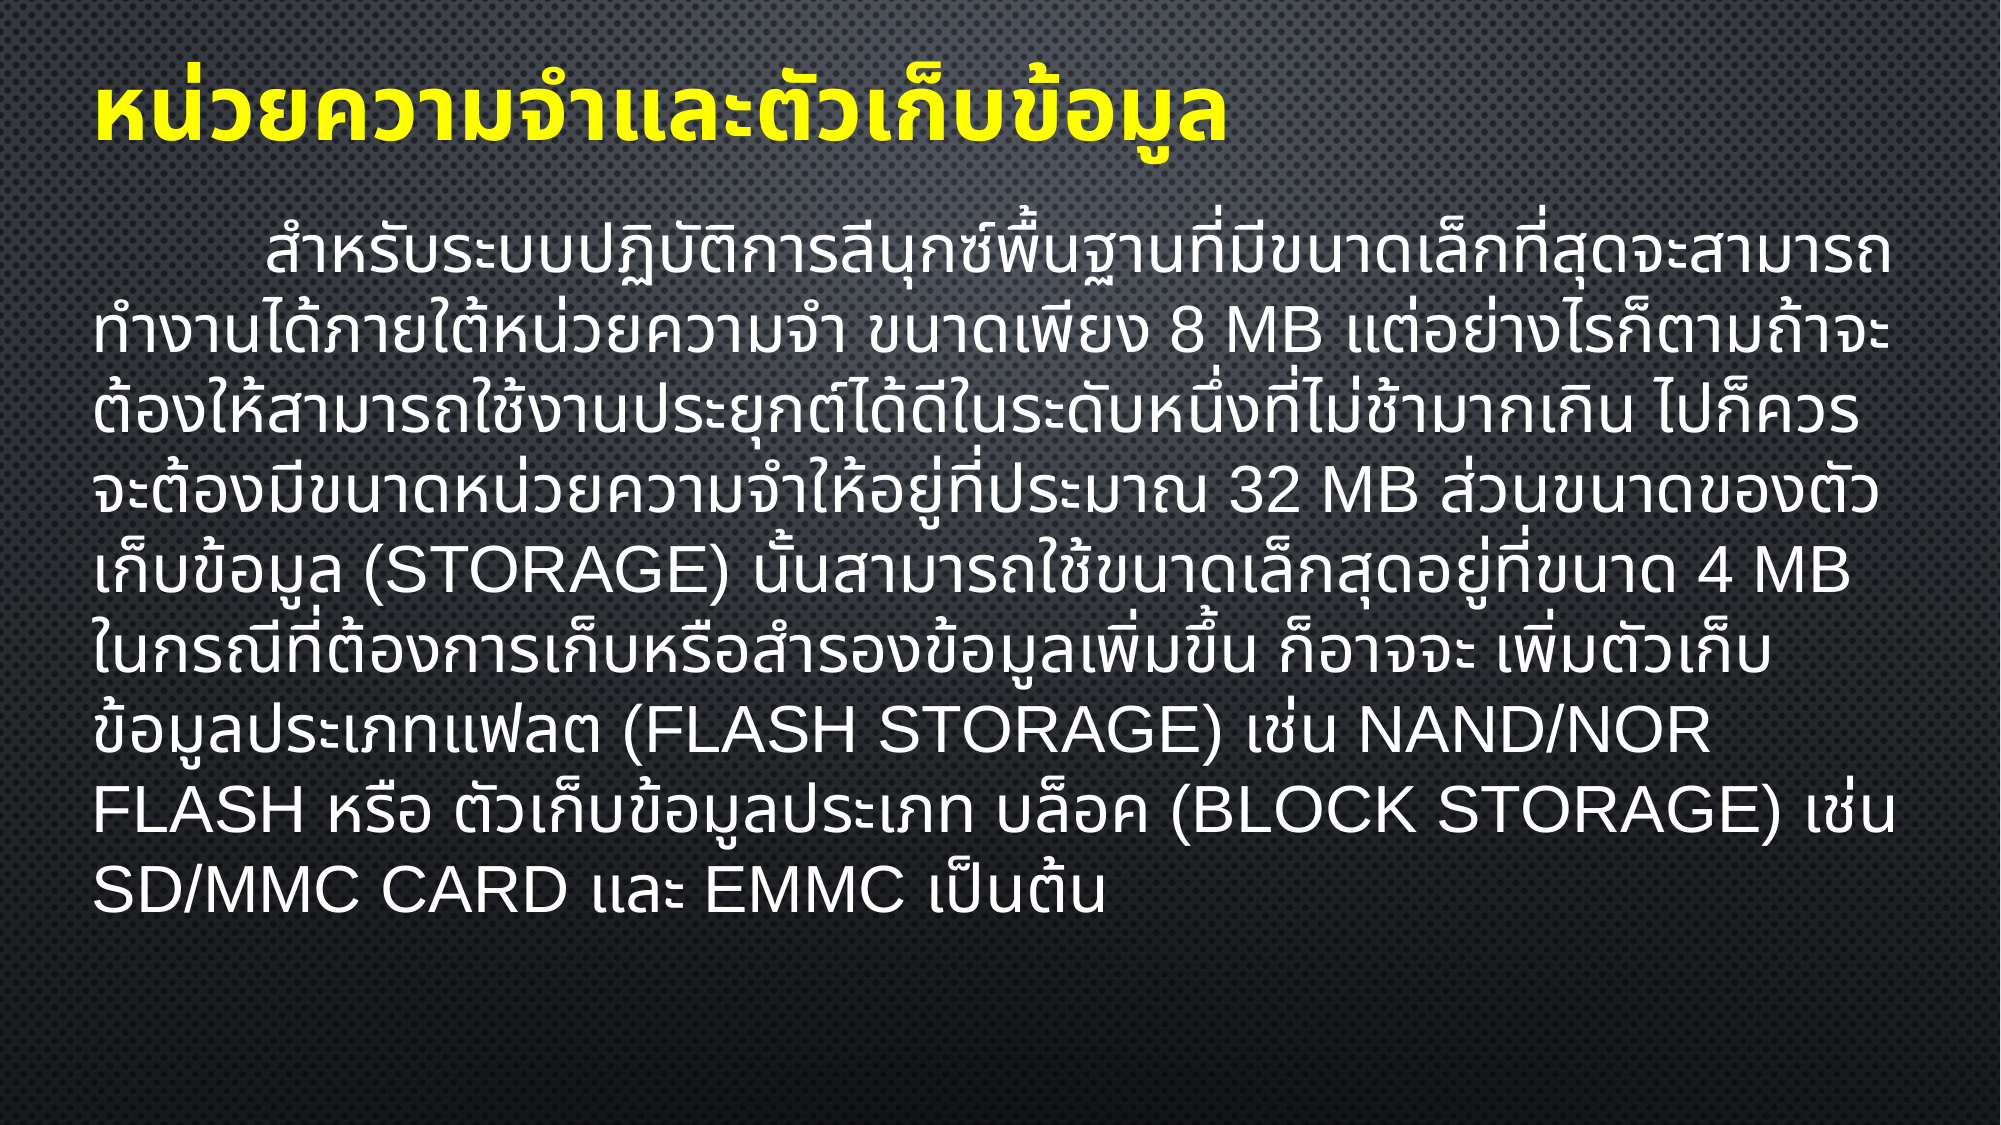

# หน่วยความจำและตัวเก็บข้อมูล
          สำหรับระบบปฏิบัติการลีนุกซ์พื้นฐานที่มีขนาดเล็กที่สุดจะสามารถทำงานได้ภายใต้หน่วยความจำ ขนาดเพียง 8 MB แต่อย่างไรก็ตามถ้าจะต้องให้สามารถใช้งานประยุกต์ได้ดีในระดับหนึ่งที่ไม่ช้ามากเกิน ไปก็ควรจะต้องมีขนาดหน่วยความจำให้อยู่ที่ประมาณ 32 MB ส่วนขนาดของตัวเก็บข้อมูล (Storage) นั้นสามารถใช้ขนาดเล็กสุดอยู่ที่ขนาด 4 MB ในกรณีที่ต้องการเก็บหรือสำรองข้อมูลเพิ่มขึ้น ก็อาจจะ เพิ่มตัวเก็บข้อมูลประเภทแฟลต (Flash storage) เช่น NAND/NOR Flash หรือ ตัวเก็บข้อมูลประเภท บล็อค (Block storage) เช่น SD/MMC card และ eMMC เป็นต้น